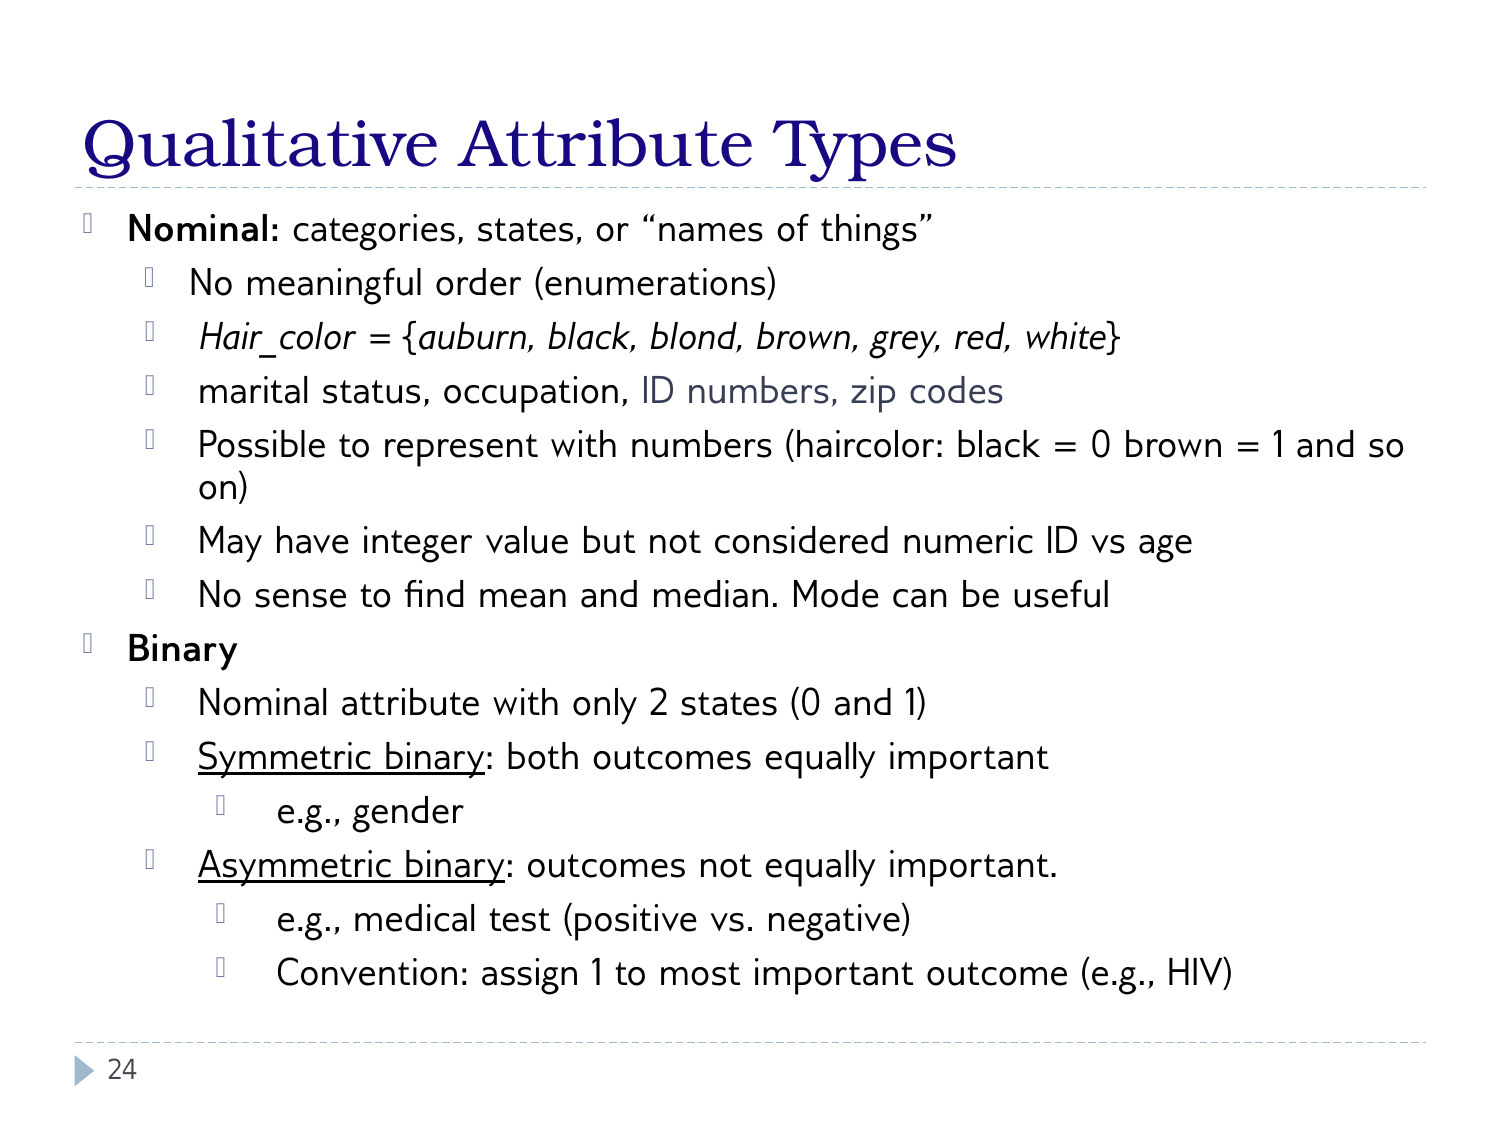

# Qualitative Attribute Types
Nominal: categories, states, or “names of things”
No meaningful order (enumerations)
Hair_color = {auburn, black, blond, brown, grey, red, white}
marital status, occupation, ID numbers, zip codes
Possible to represent with numbers (haircolor: black = 0 brown = 1 and so on)
May have integer value but not considered numeric ID vs age
No sense to find mean and median. Mode can be useful
Binary
Nominal attribute with only 2 states (0 and 1)
Symmetric binary: both outcomes equally important
e.g., gender
Asymmetric binary: outcomes not equally important.
e.g., medical test (positive vs. negative)
Convention: assign 1 to most important outcome (e.g., HIV)
24